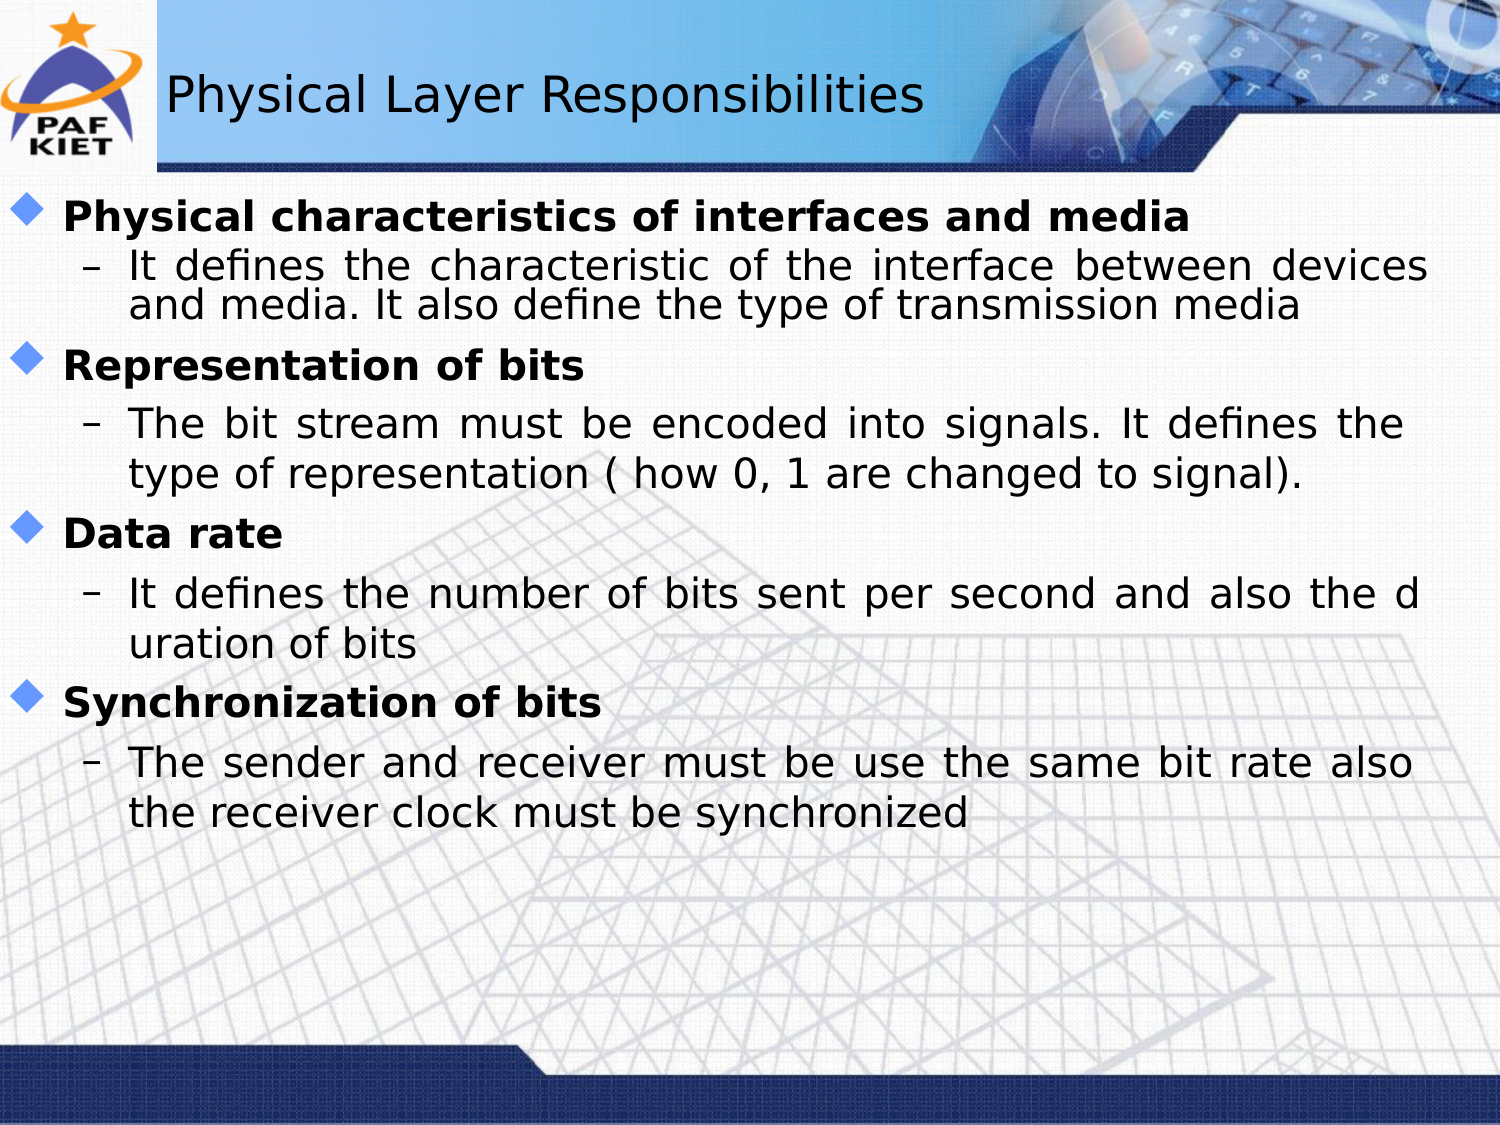

# Physical Layer Responsibilities

Physical characteristics of interfaces and media
–	It defines the characteristic of the interface between devices and media. It also define the type of transmission media
Representation of bits
The bit stream must be encoded into signals. It defines the type of representation ( how 0, 1 are changed to signal).
Data rate
It defines the number of bits sent per second and also the d uration of bits
Synchronization of bits
The sender and receiver must be use the same bit rate also the receiver clock must be synchronized